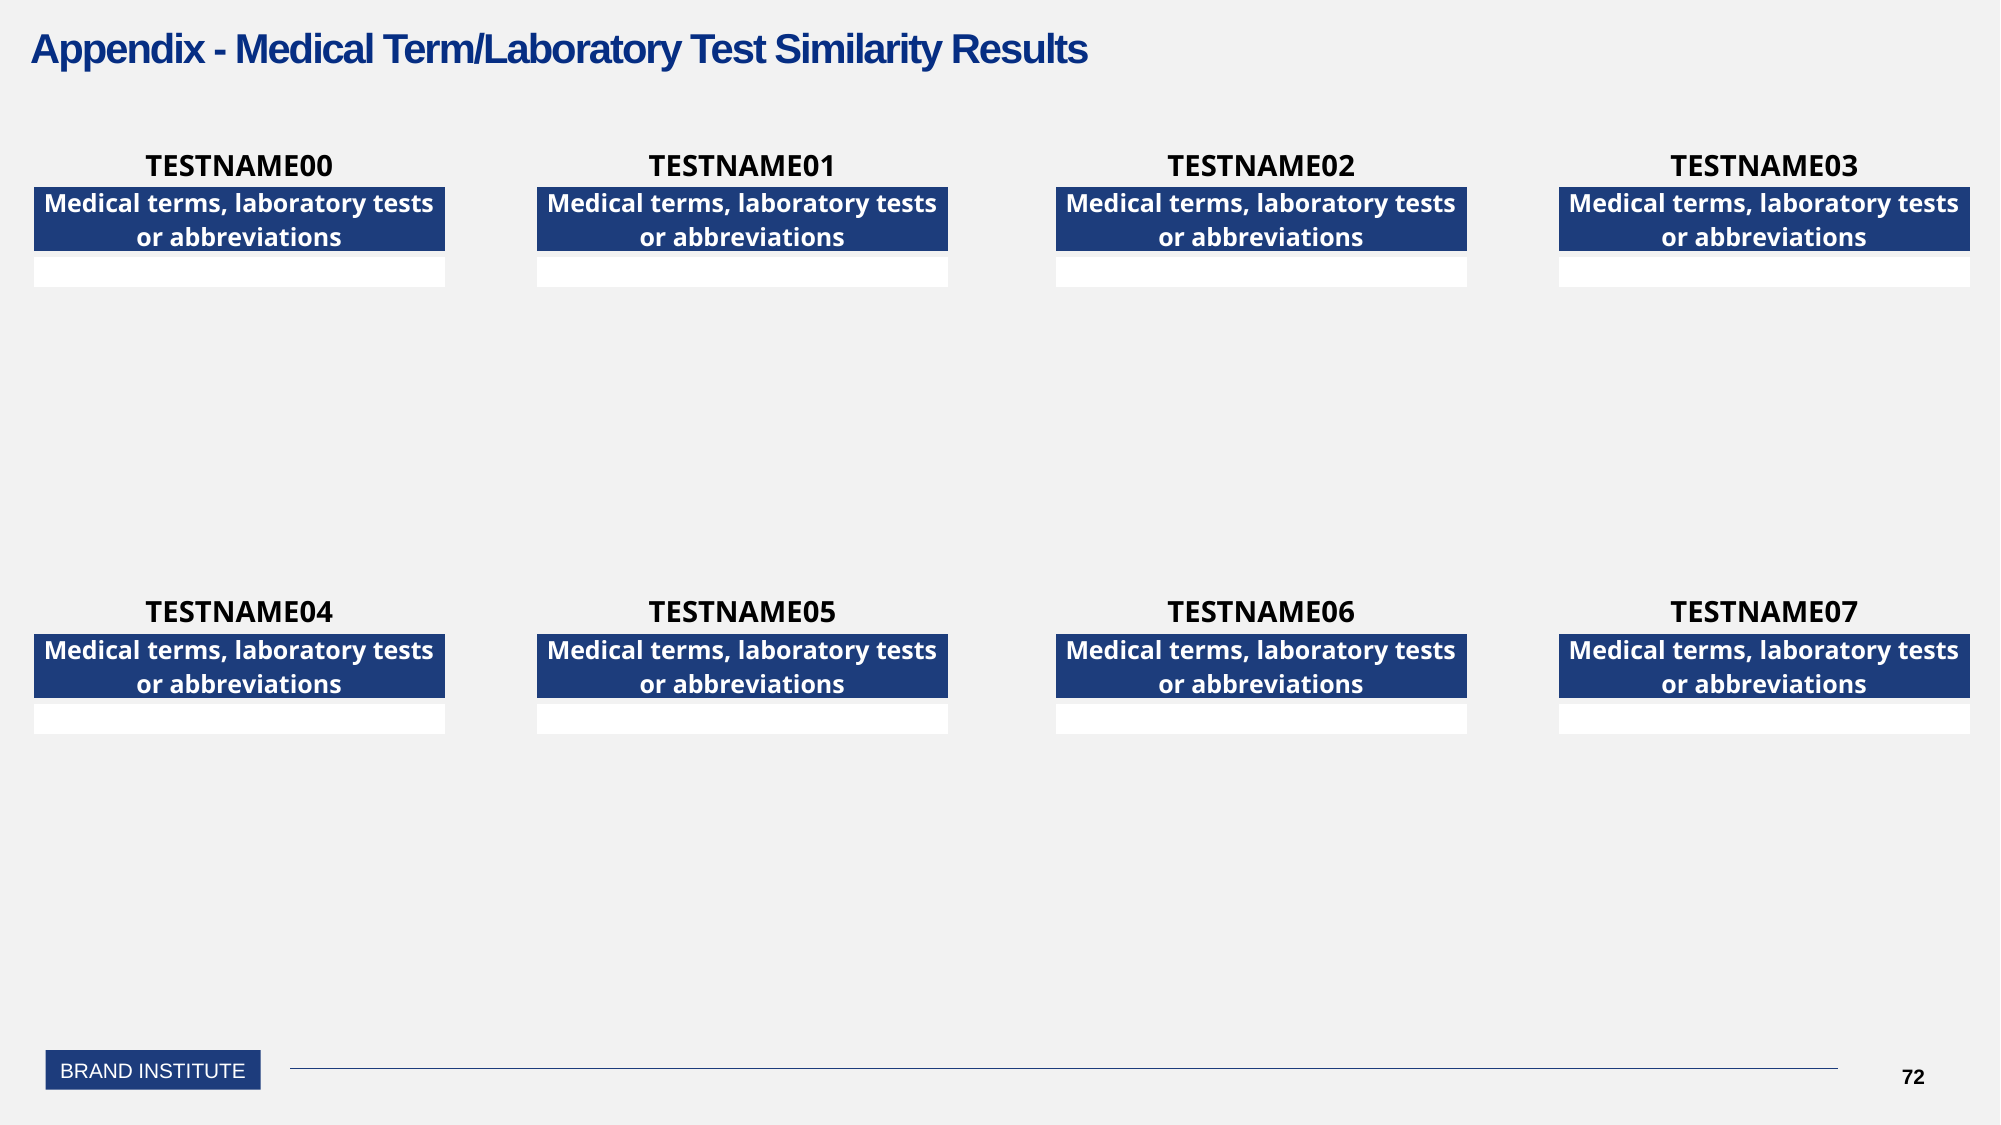

# Appendix - Medical Term/Laboratory Test Similarity Results
| TESTNAME00 |
| --- |
| Medical terms, laboratory tests or abbreviations |
|  |
| TESTNAME01 |
| --- |
| Medical terms, laboratory tests or abbreviations |
|  |
| TESTNAME02 |
| --- |
| Medical terms, laboratory tests or abbreviations |
|  |
| TESTNAME03 |
| --- |
| Medical terms, laboratory tests or abbreviations |
|  |
| TESTNAME04 |
| --- |
| Medical terms, laboratory tests or abbreviations |
|  |
| TESTNAME05 |
| --- |
| Medical terms, laboratory tests or abbreviations |
|  |
| TESTNAME06 |
| --- |
| Medical terms, laboratory tests or abbreviations |
|  |
| TESTNAME07 |
| --- |
| Medical terms, laboratory tests or abbreviations |
|  |